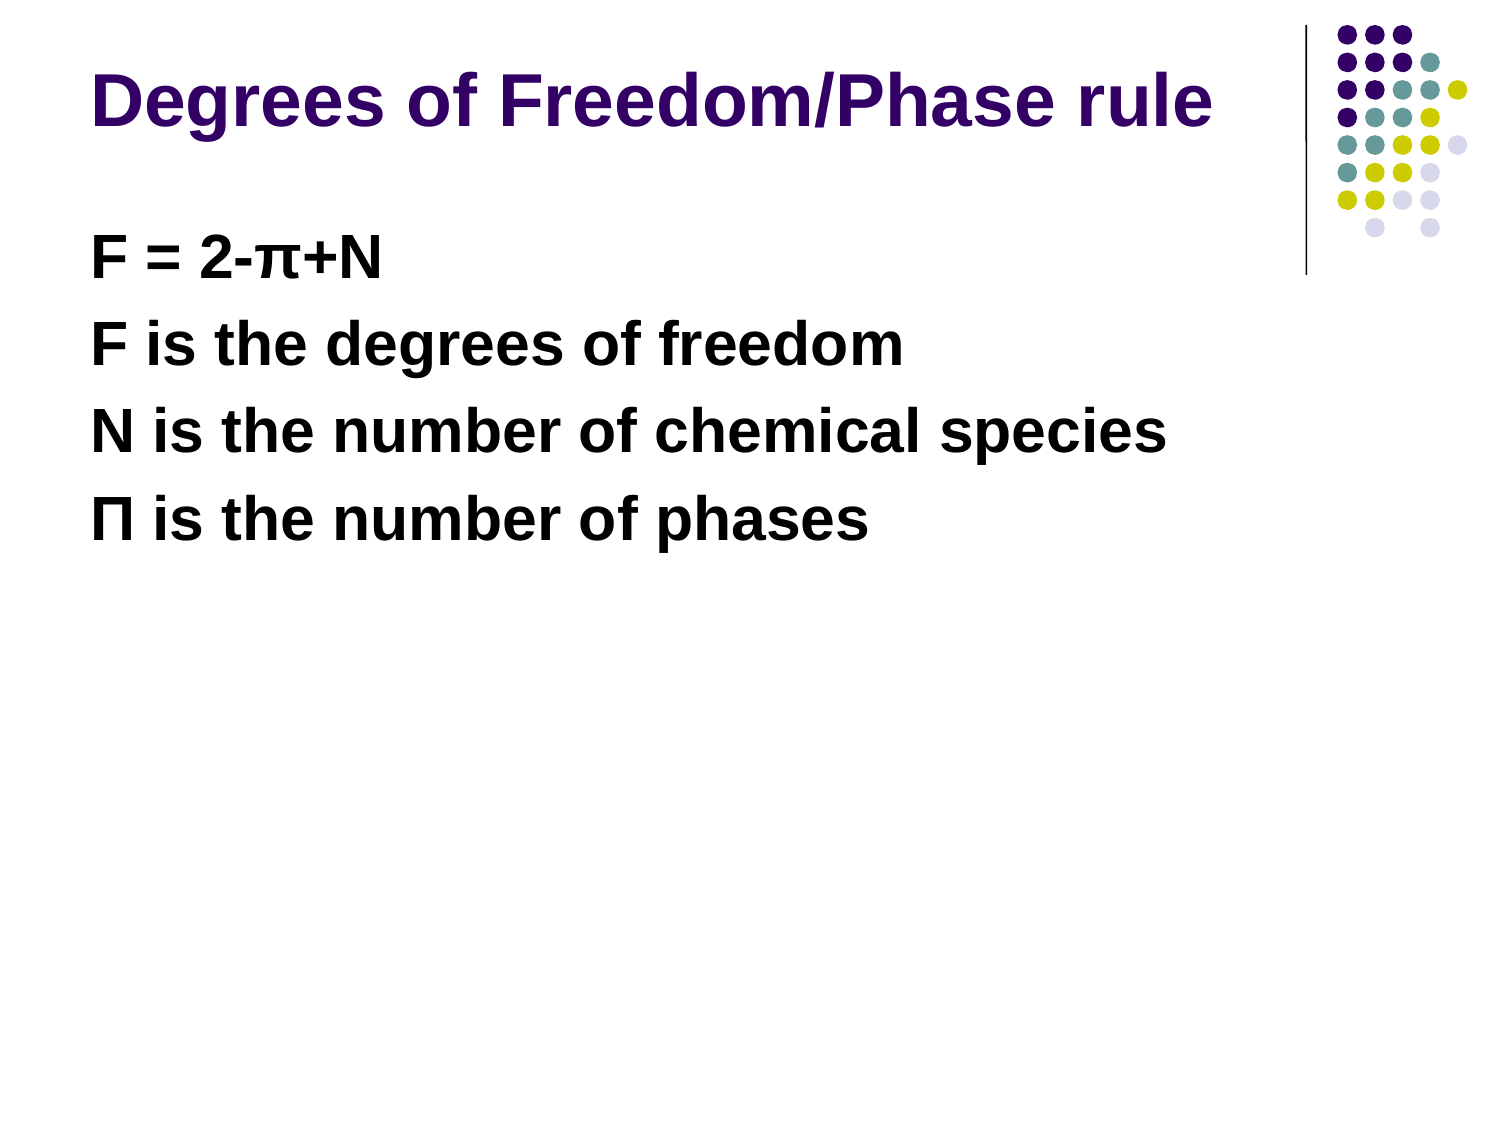

# Degrees of Freedom/Phase rule
F = 2-π+N
F is the degrees of freedom
N is the number of chemical species
Π is the number of phases